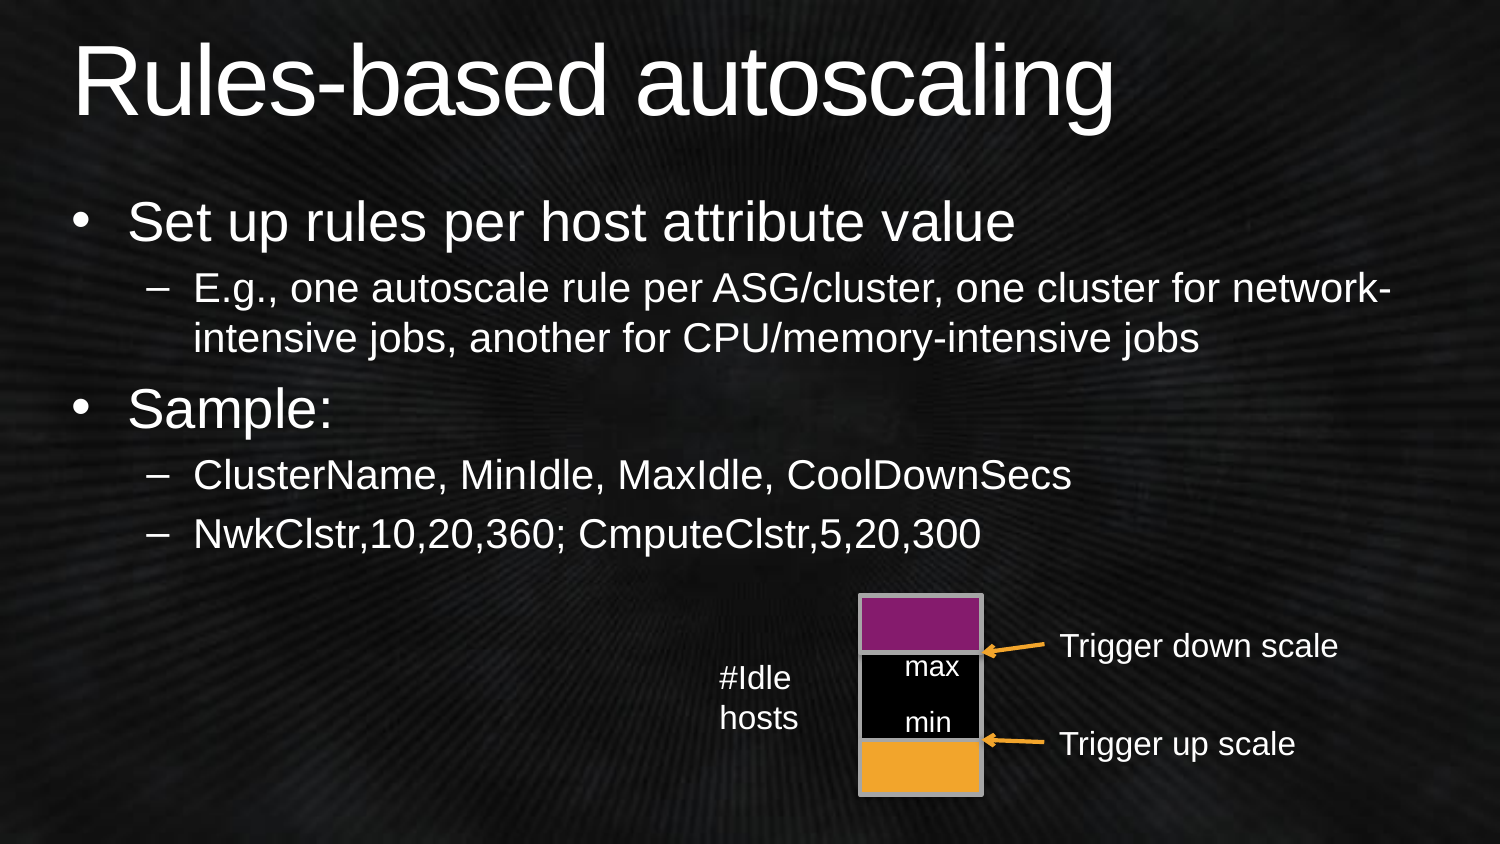

# Rules-based autoscaling
Set up rules per host attribute value
E.g., one autoscale rule per ASG/cluster, one cluster for network-intensive jobs, another for CPU/memory-intensive jobs
Sample:
ClusterName, MinIdle, MaxIdle, CoolDownSecs
NwkClstr,10,20,360; CmputeClstr,5,20,300

Trigger down scale
max
#Idle
hosts
min
Trigger up scale